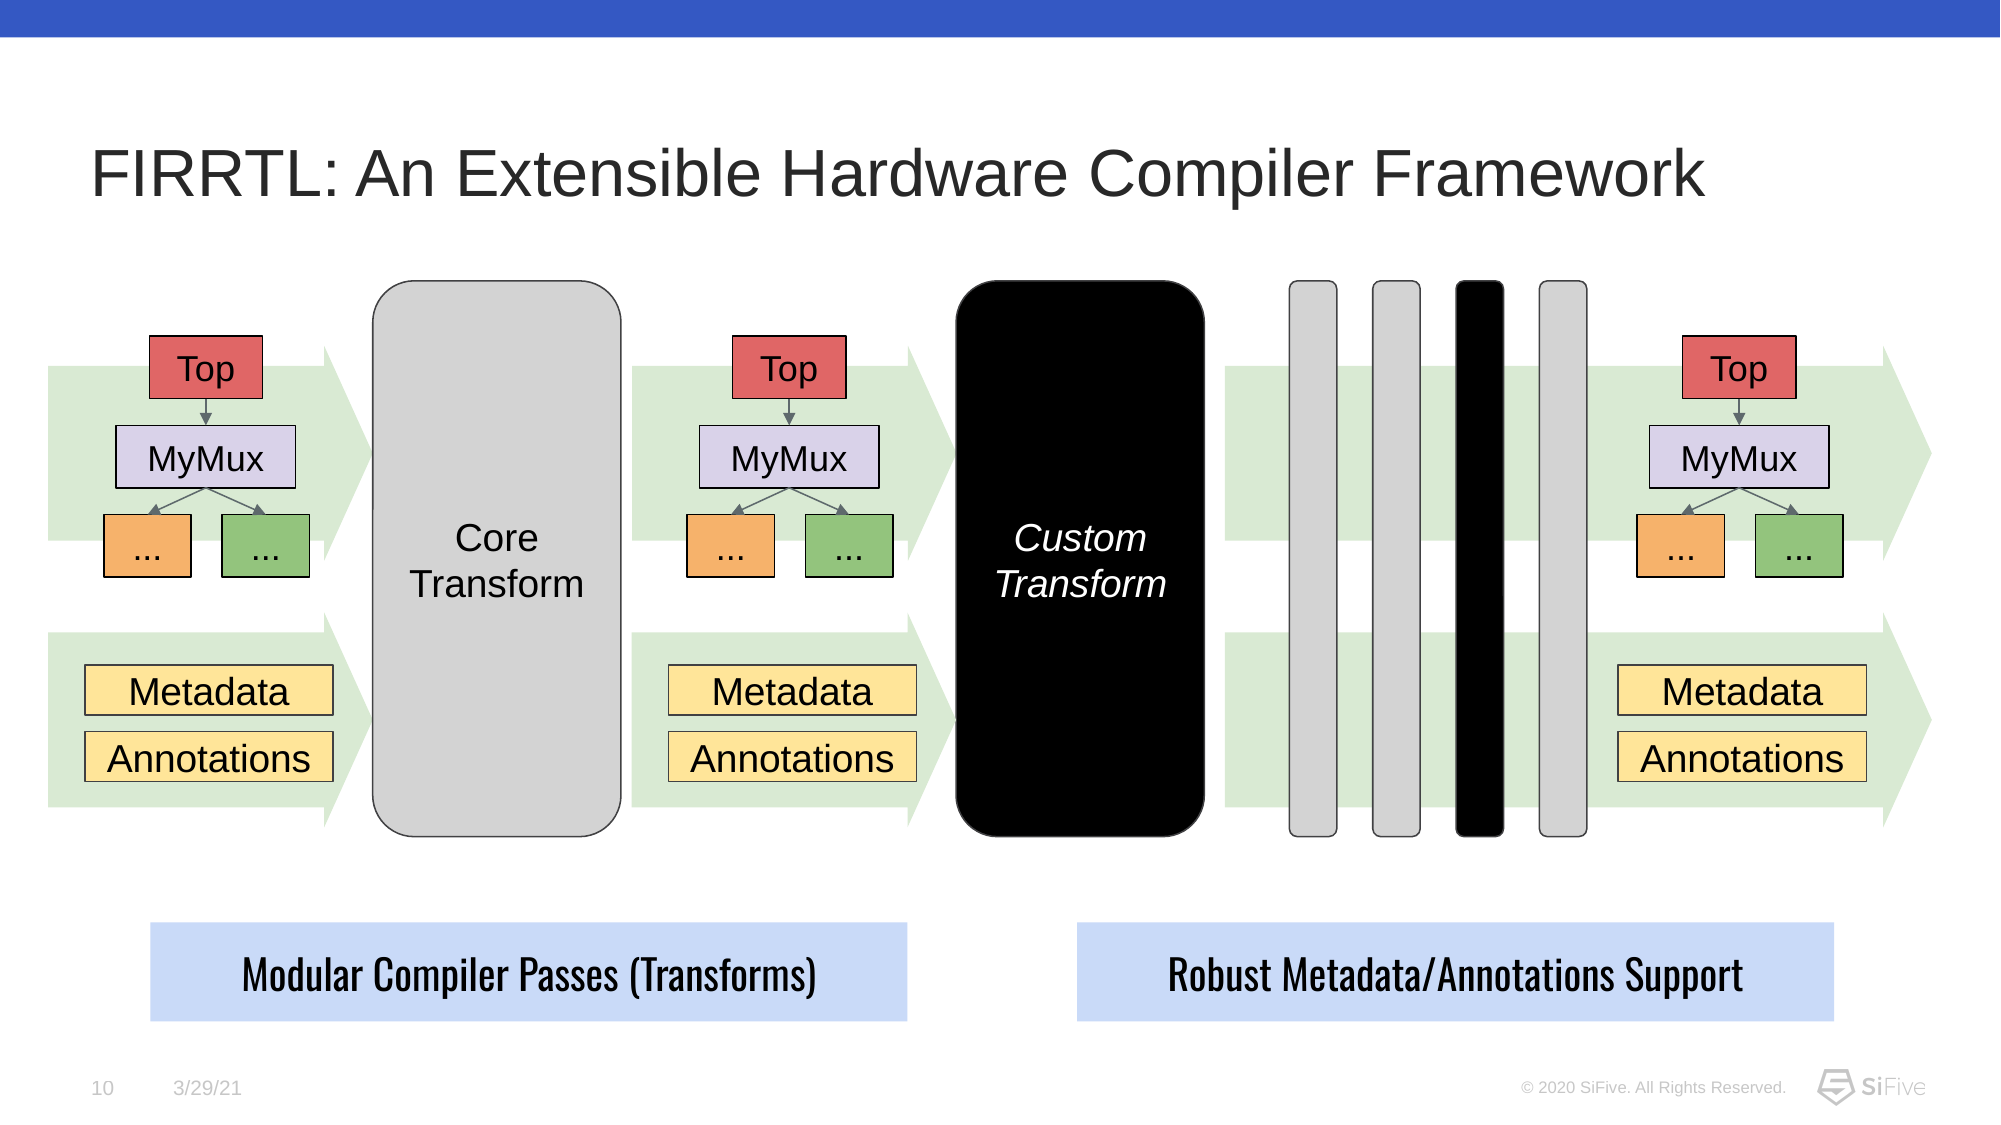

# FIRRTL: An Extensible Hardware Compiler Framework
Core
Transform
Custom
Transform

Top
MyMux
...
...
Top
MyMux
...
...
Top
MyMux
...
...

Metadata
Metadata
Metadata
Annotations
Annotations
Annotations
Modular Compiler Passes (Transforms)
Robust Metadata/Annotations Support
10
3/29/21